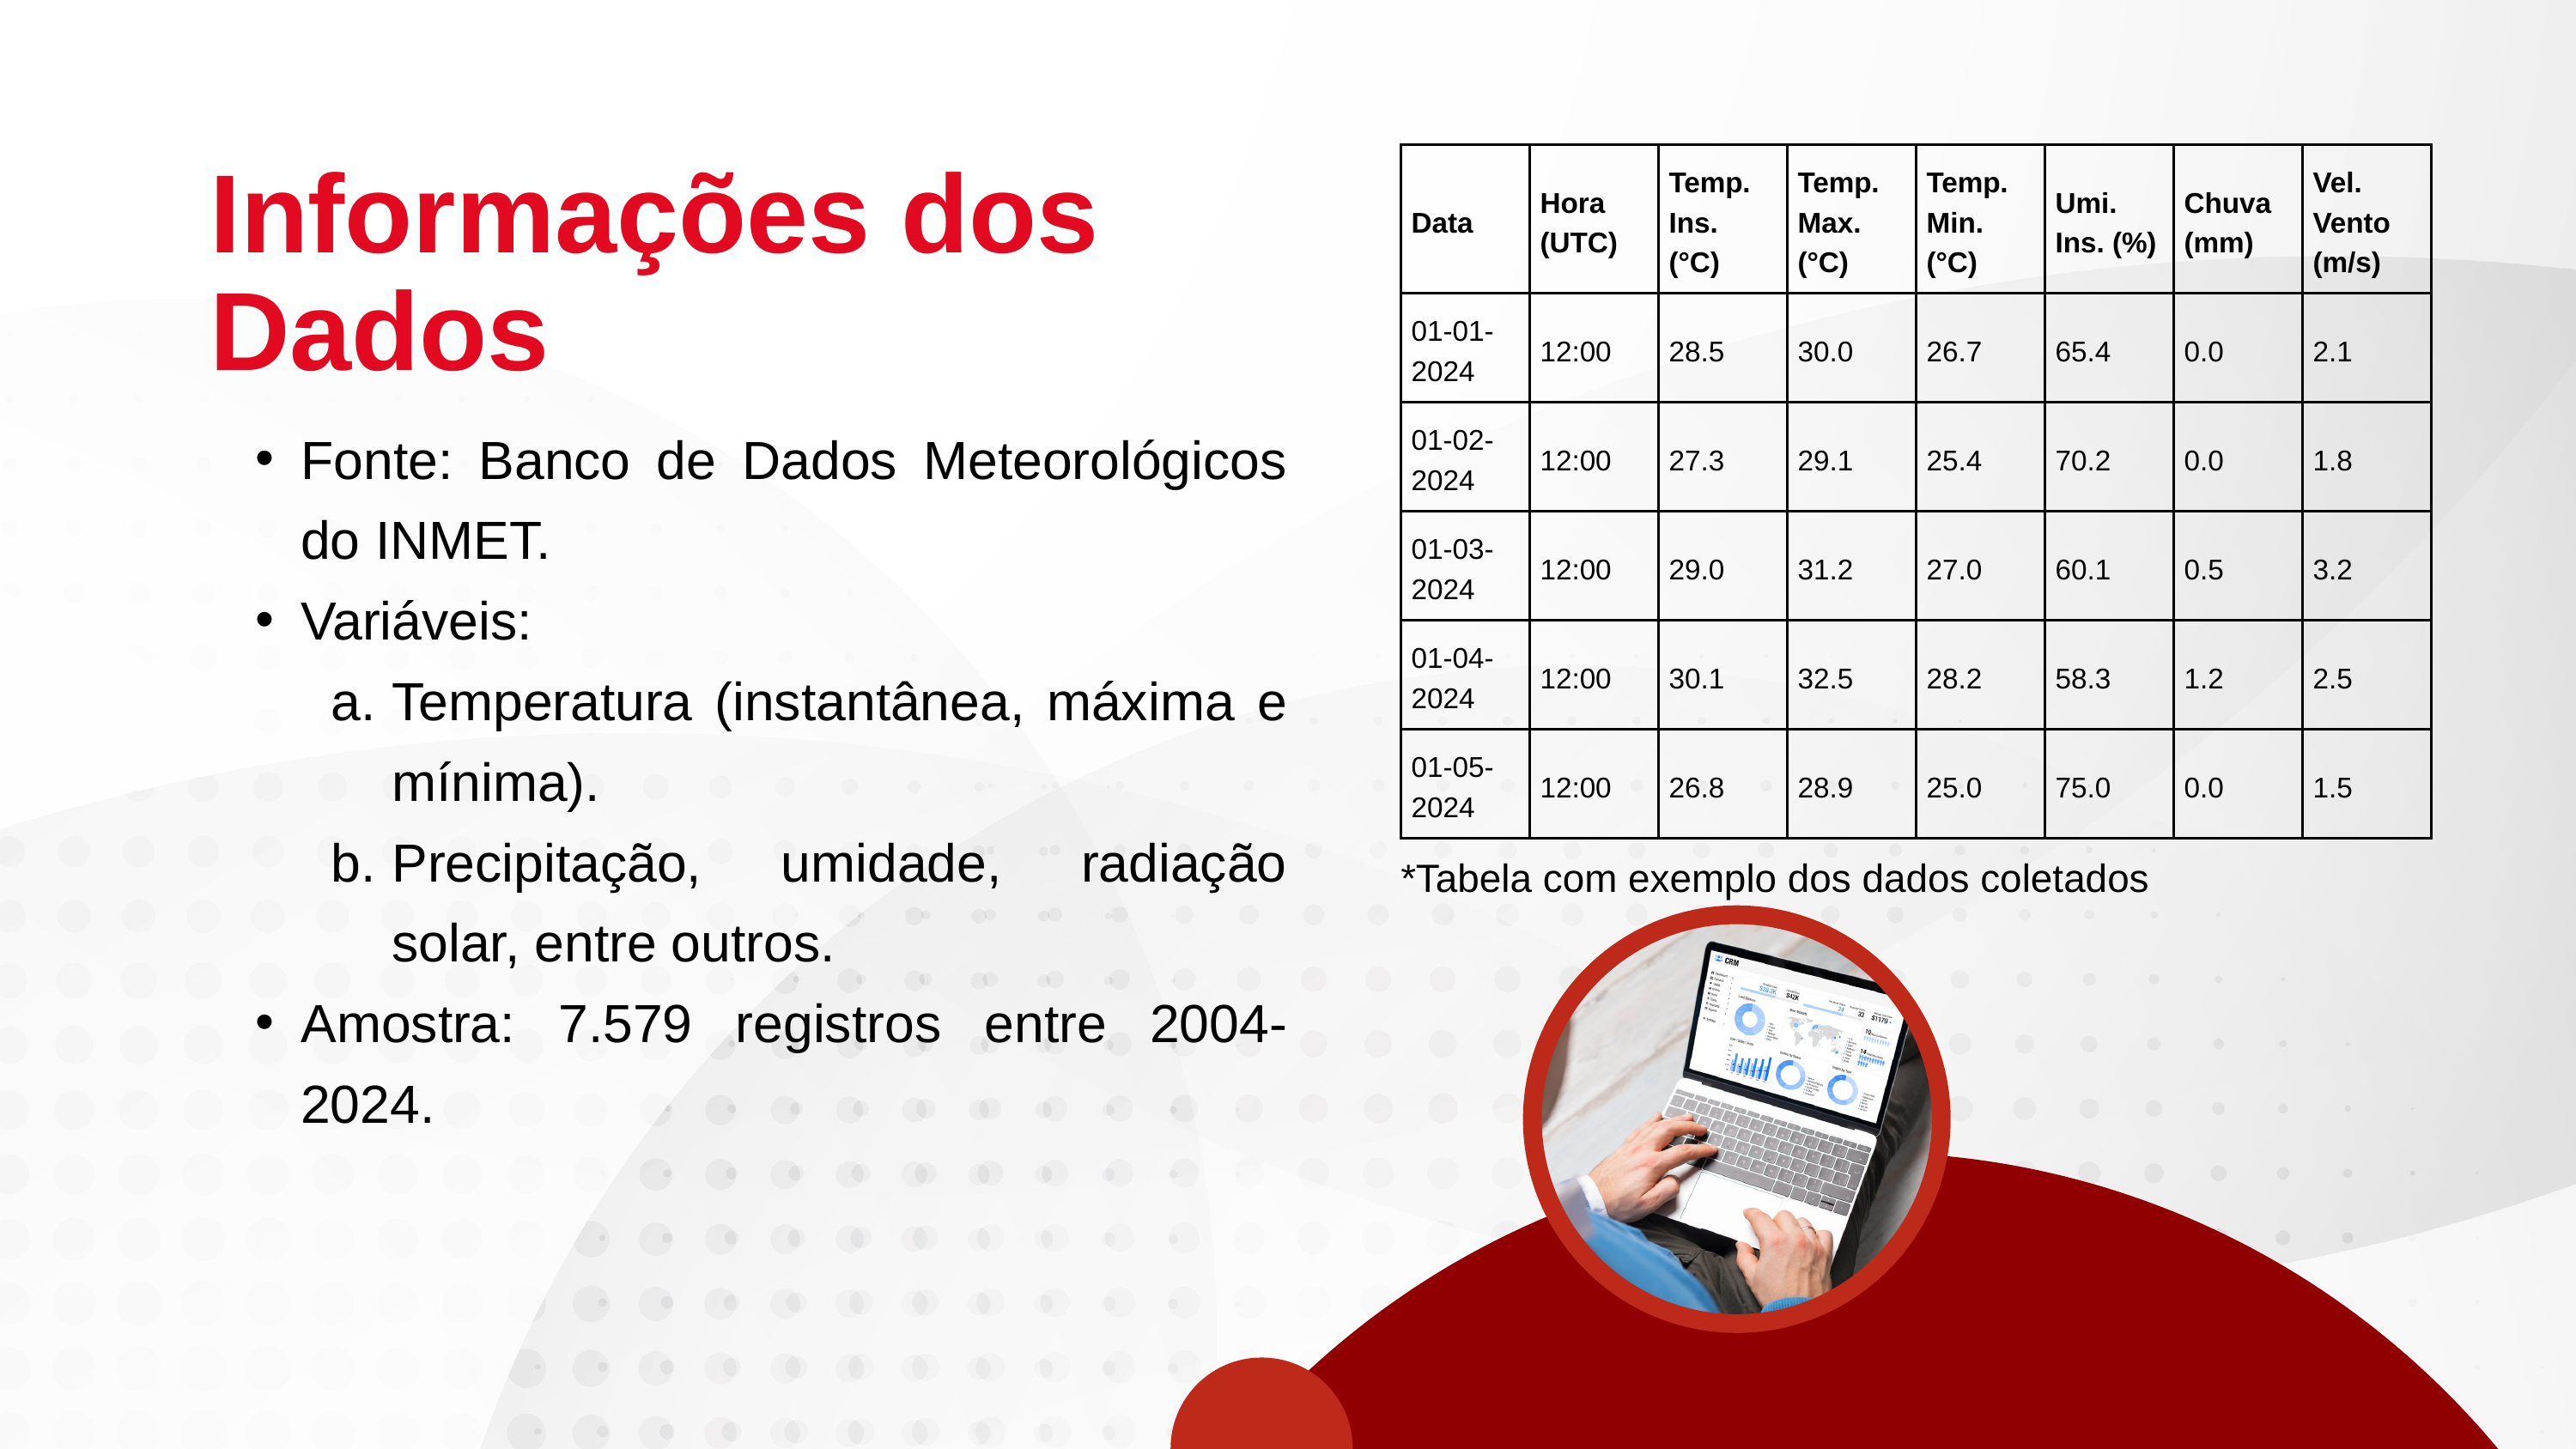

| Data | Hora (UTC) | Temp. Ins. (°C) | Temp. Max. (°C) | Temp. Min. (°C) | Umi. Ins. (%) | Chuva (mm) | Vel. Vento (m/s) |
| --- | --- | --- | --- | --- | --- | --- | --- |
| 01-01-2024 | 12:00 | 28.5 | 30.0 | 26.7 | 65.4 | 0.0 | 2.1 |
| 01-02-2024 | 12:00 | 27.3 | 29.1 | 25.4 | 70.2 | 0.0 | 1.8 |
| 01-03-2024 | 12:00 | 29.0 | 31.2 | 27.0 | 60.1 | 0.5 | 3.2 |
| 01-04-2024 | 12:00 | 30.1 | 32.5 | 28.2 | 58.3 | 1.2 | 2.5 |
| 01-05-2024 | 12:00 | 26.8 | 28.9 | 25.0 | 75.0 | 0.0 | 1.5 |
Informações dos Dados
Fonte: Banco de Dados Meteorológicos do INMET.
Variáveis:
Temperatura (instantânea, máxima e mínima).
Precipitação, umidade, radiação solar, entre outros.
Amostra: 7.579 registros entre 2004-2024.

*Tabela com exemplo dos dados coletados